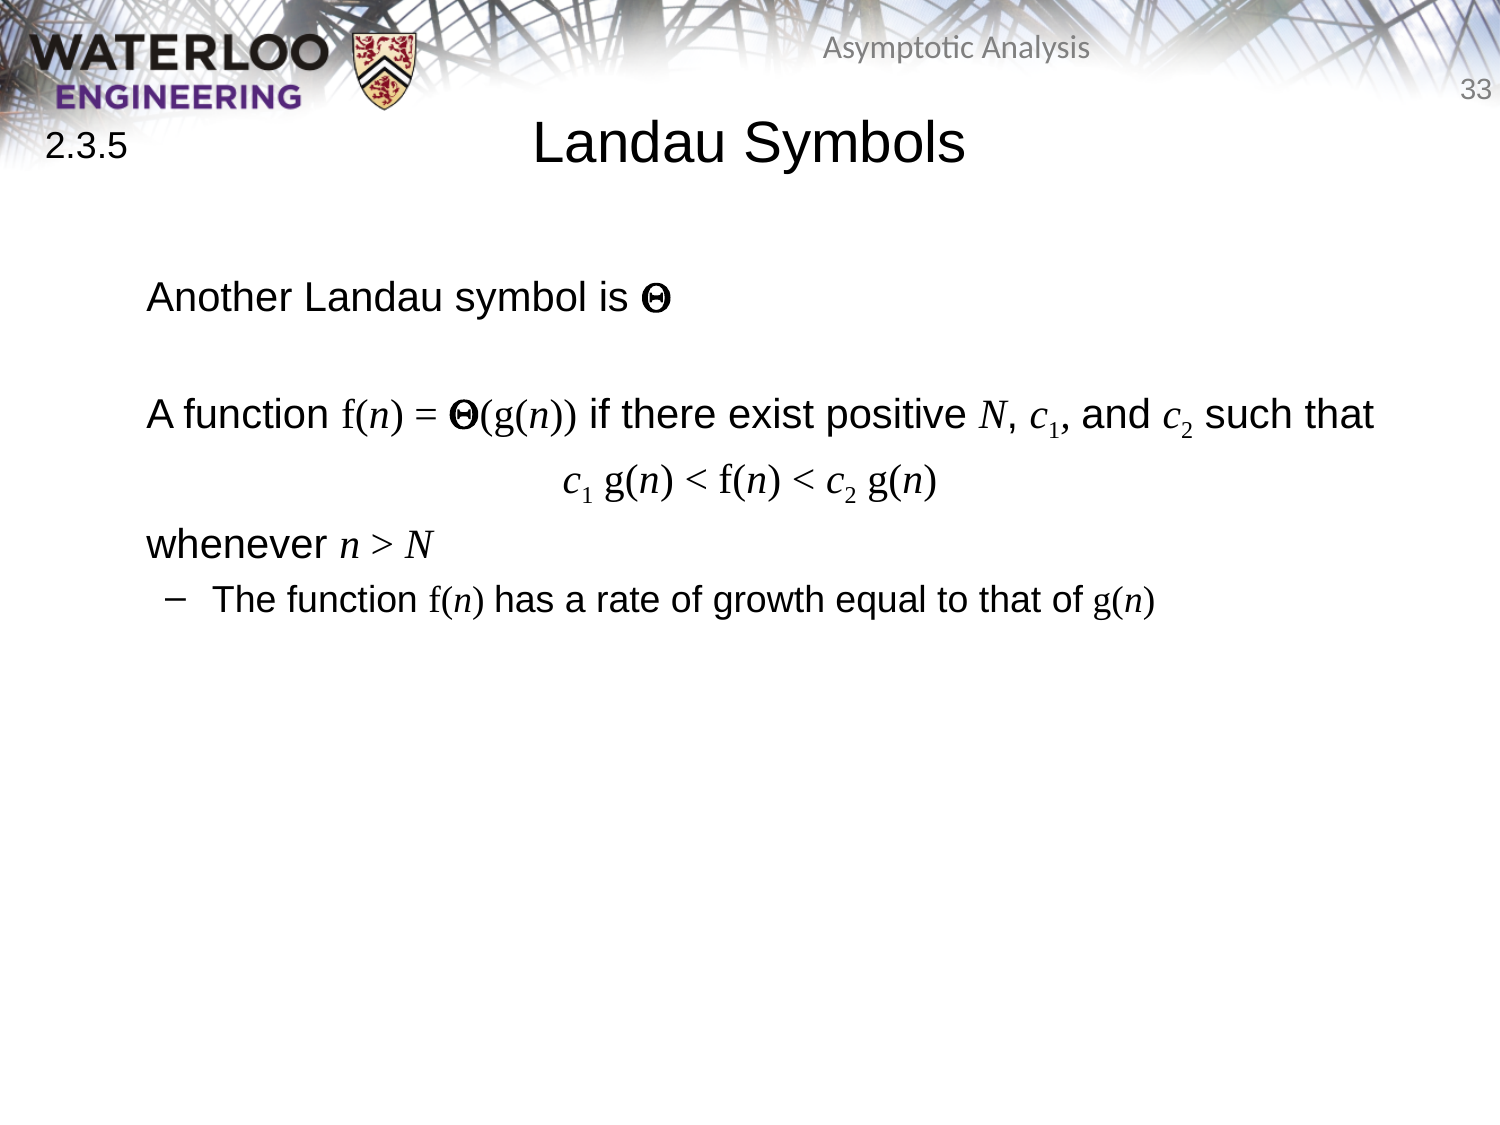

# Landau Symbols
2.3.5
	Another Landau symbol is Θ

	A function f(n) = Θ(g(n)) if there exist positive N, c1, and c2 such that
c1 g(n) < f(n) < c2 g(n)
	whenever n > N
The function f(n) has a rate of growth equal to that of g(n)